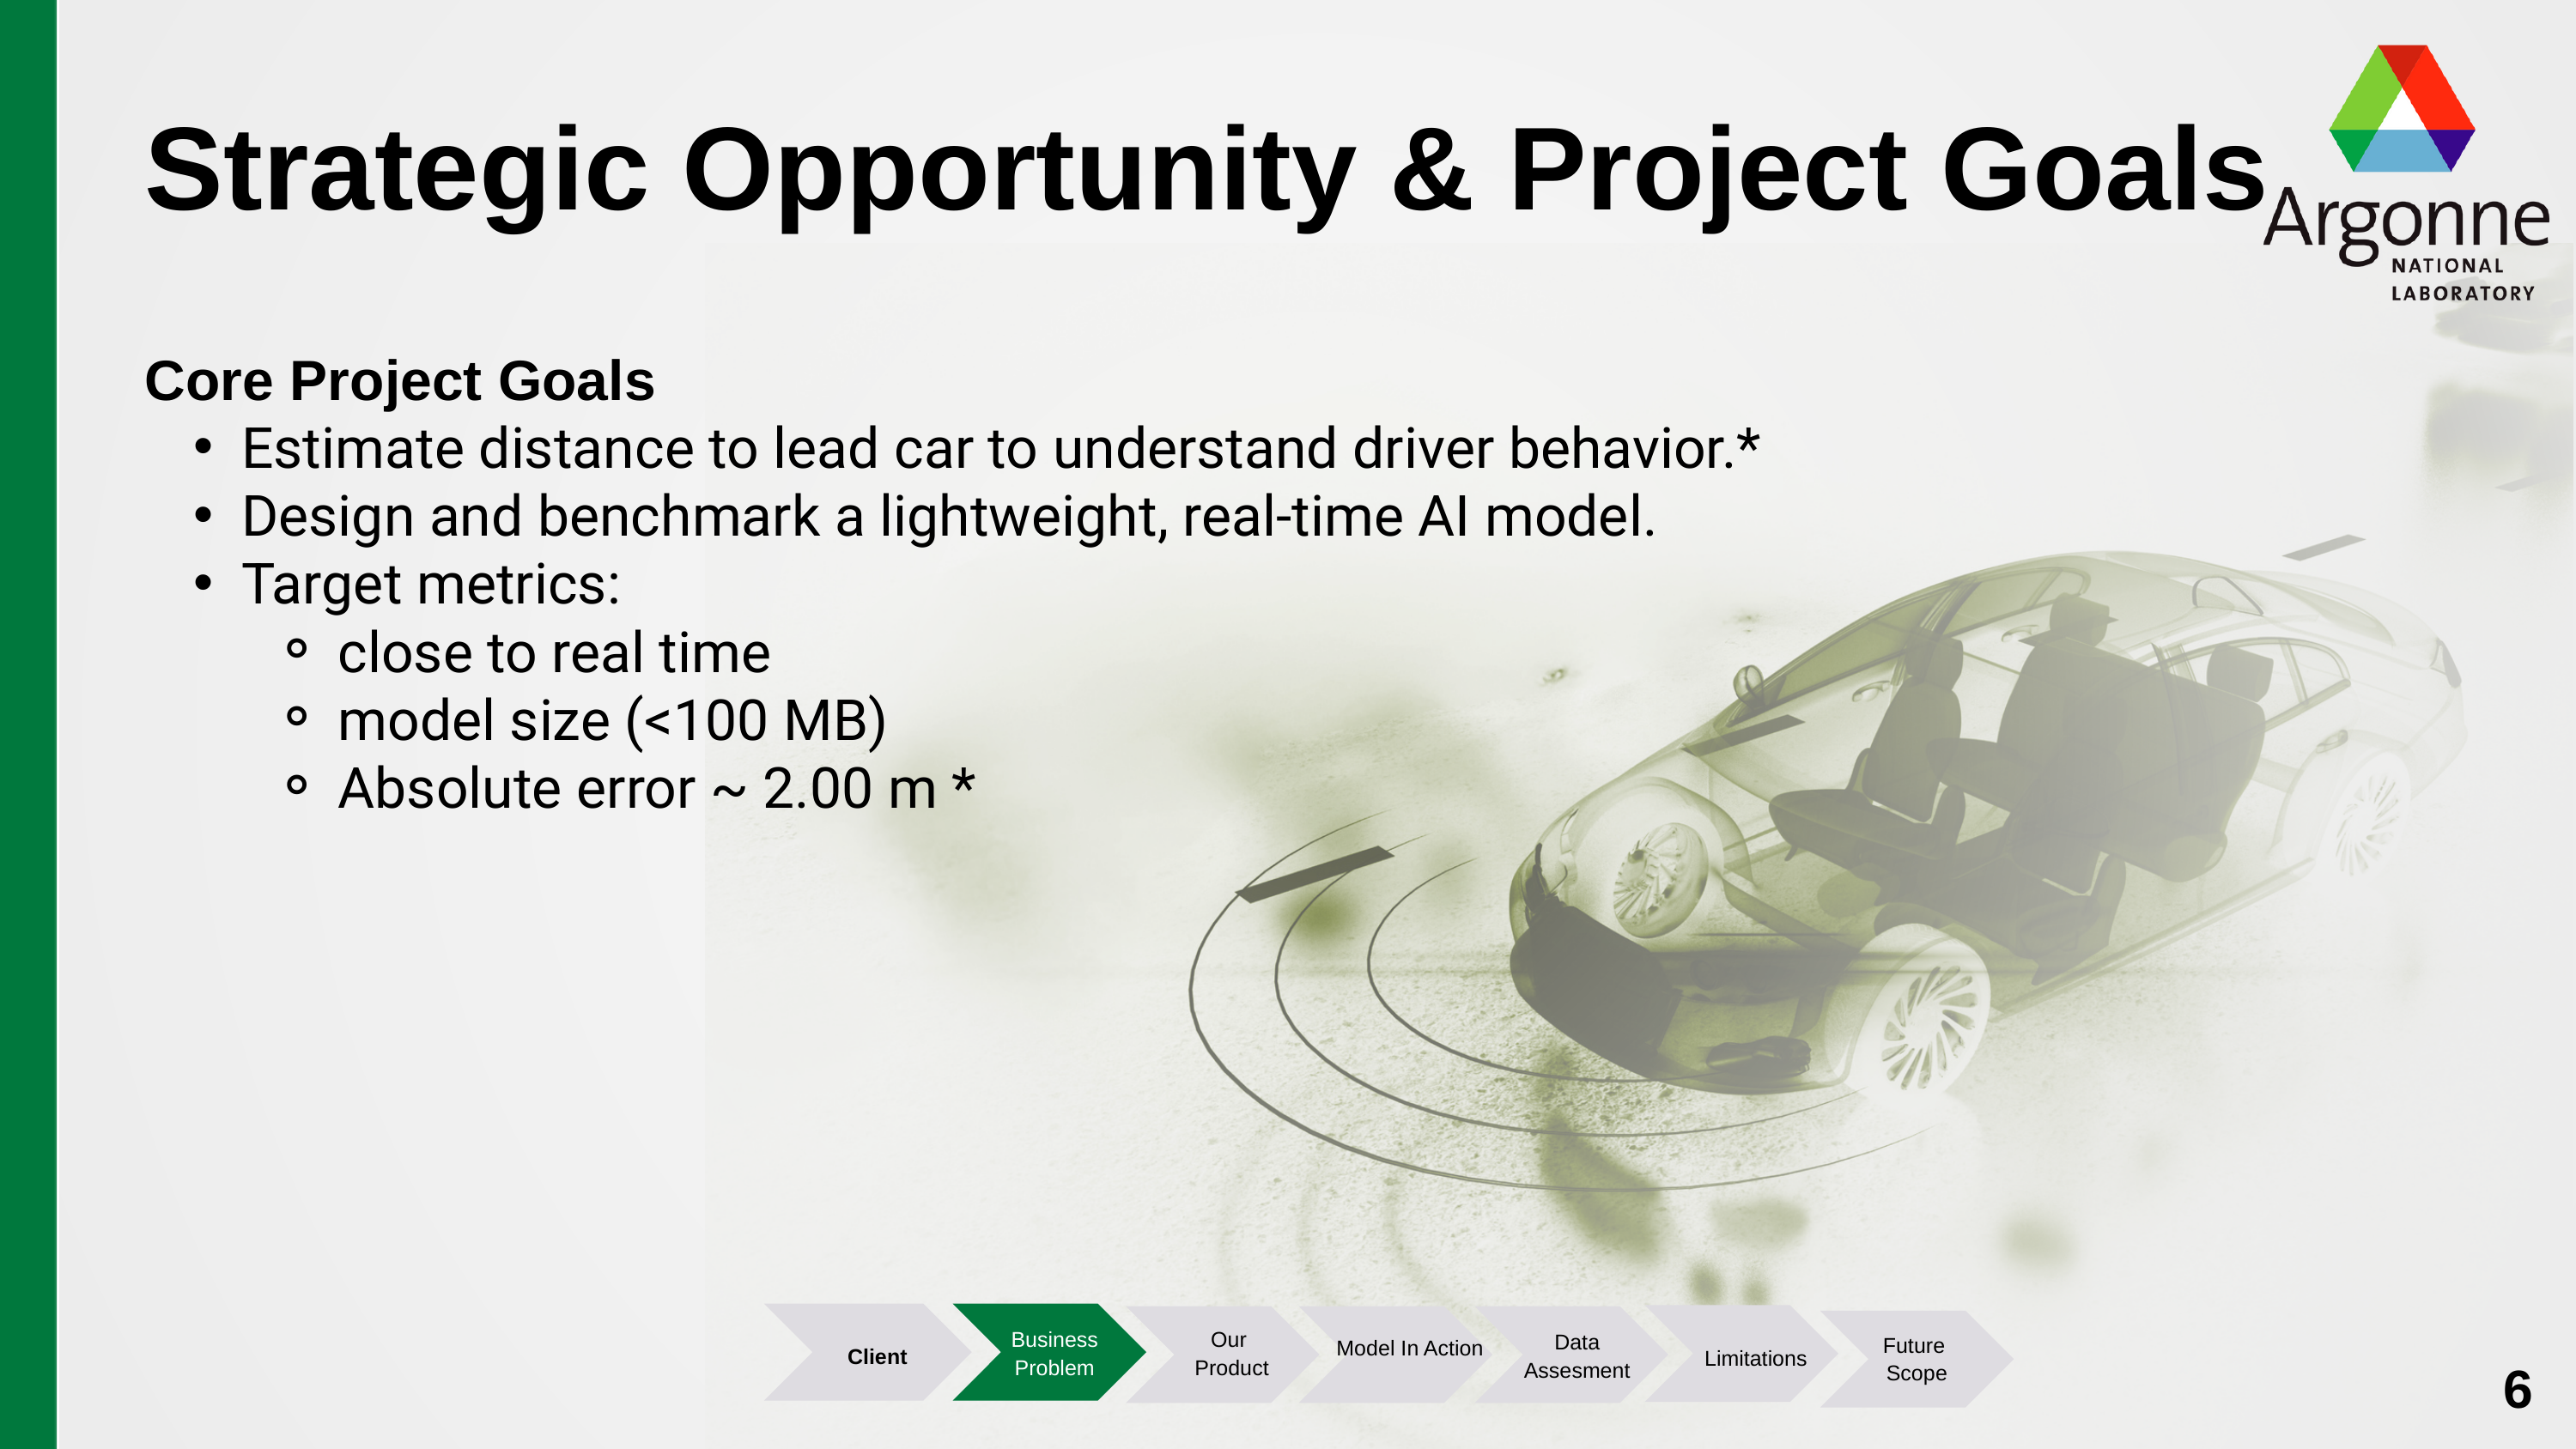

Strategic Opportunity & Project Goals

Core Project Goals
Estimate distance to lead car to understand driver behavior.*
Design and benchmark a lightweight, real-time AI model.
Target metrics:
close to real time
model size (<100 MB)
Absolute error ~ 2.00 m *

Business Problem
Our
 Product
Data Assesment
Future
Scope
Model In Action
Client
Limitations
6